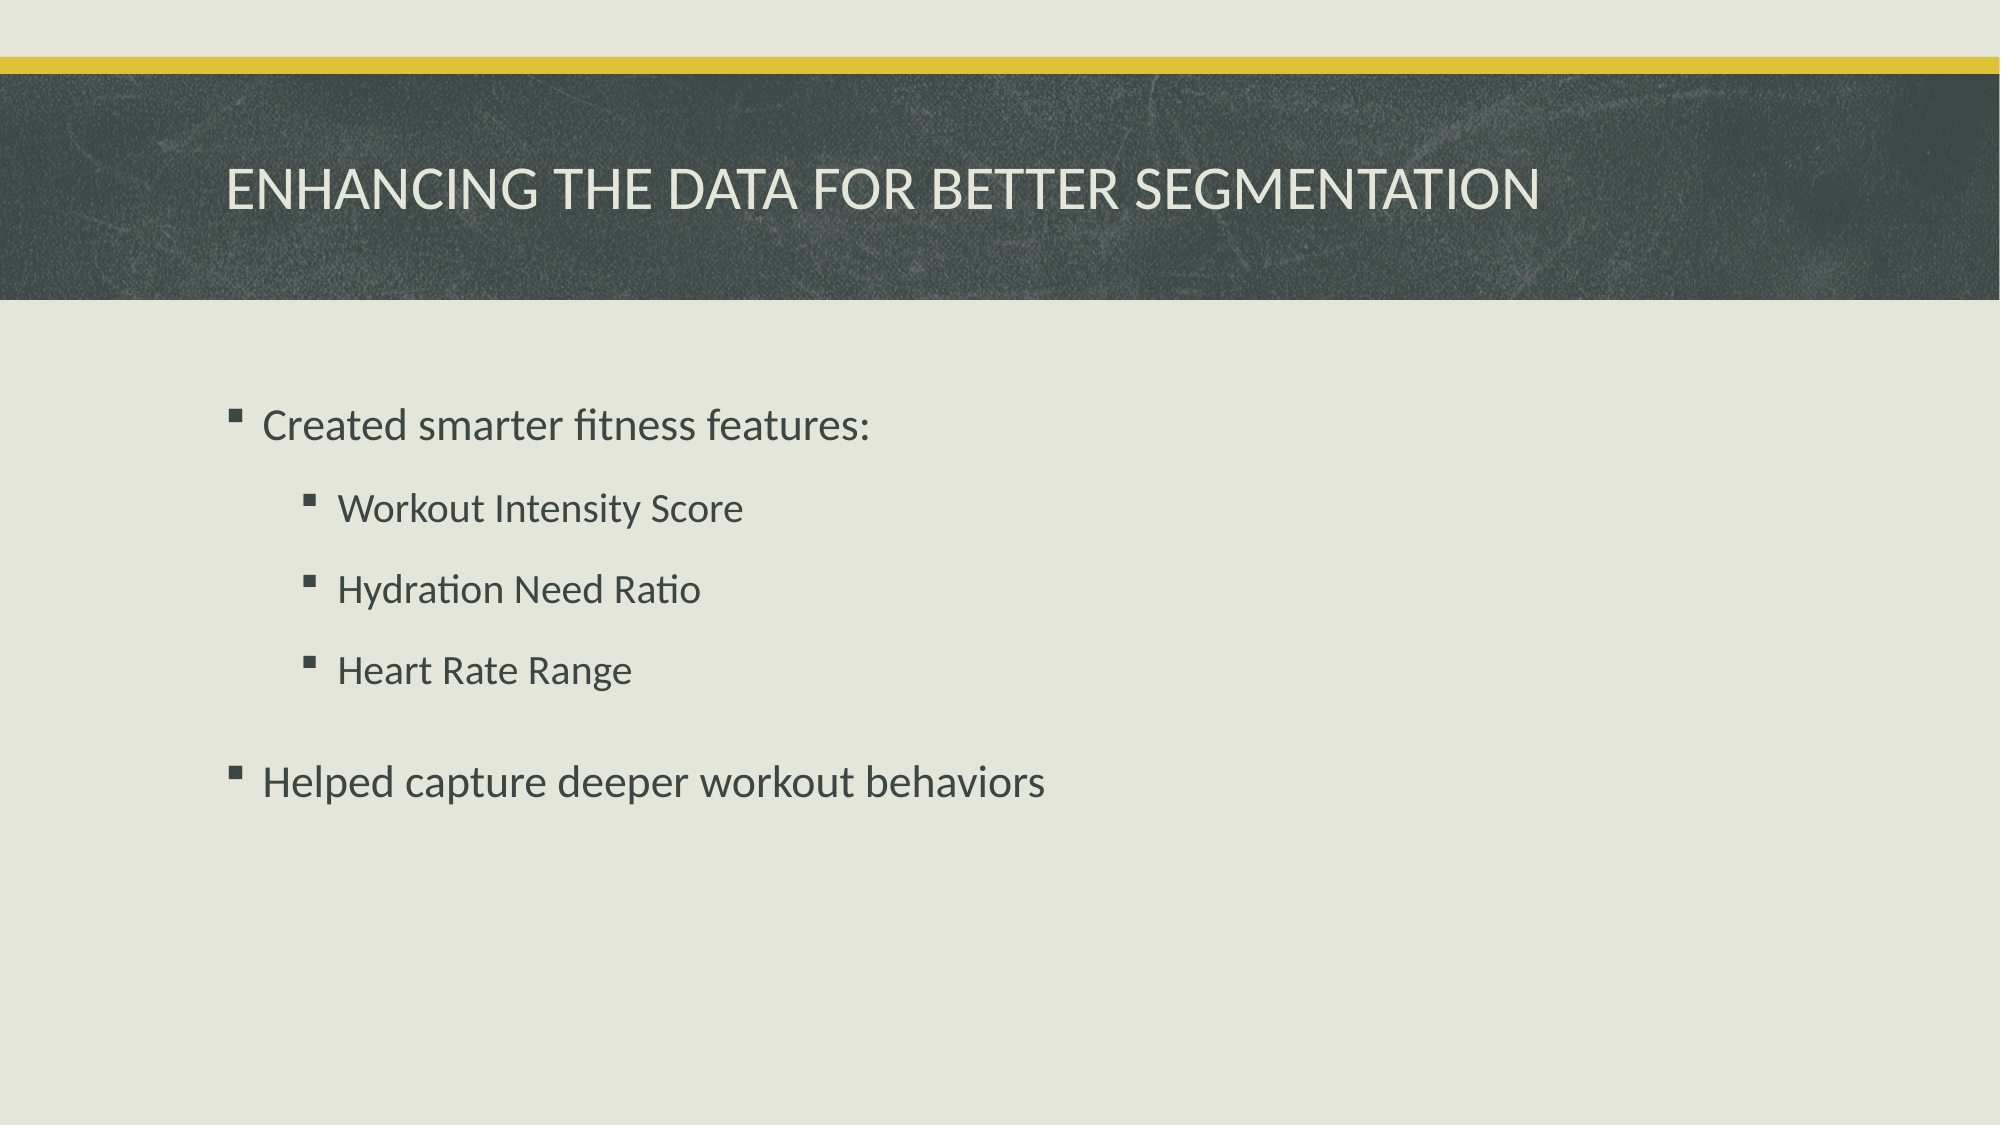

# ENHANCING THE DATA FOR BETTER SEGMENTATION
Created smarter fitness features:
Workout Intensity Score
Hydration Need Ratio
Heart Rate Range
Helped capture deeper workout behaviors